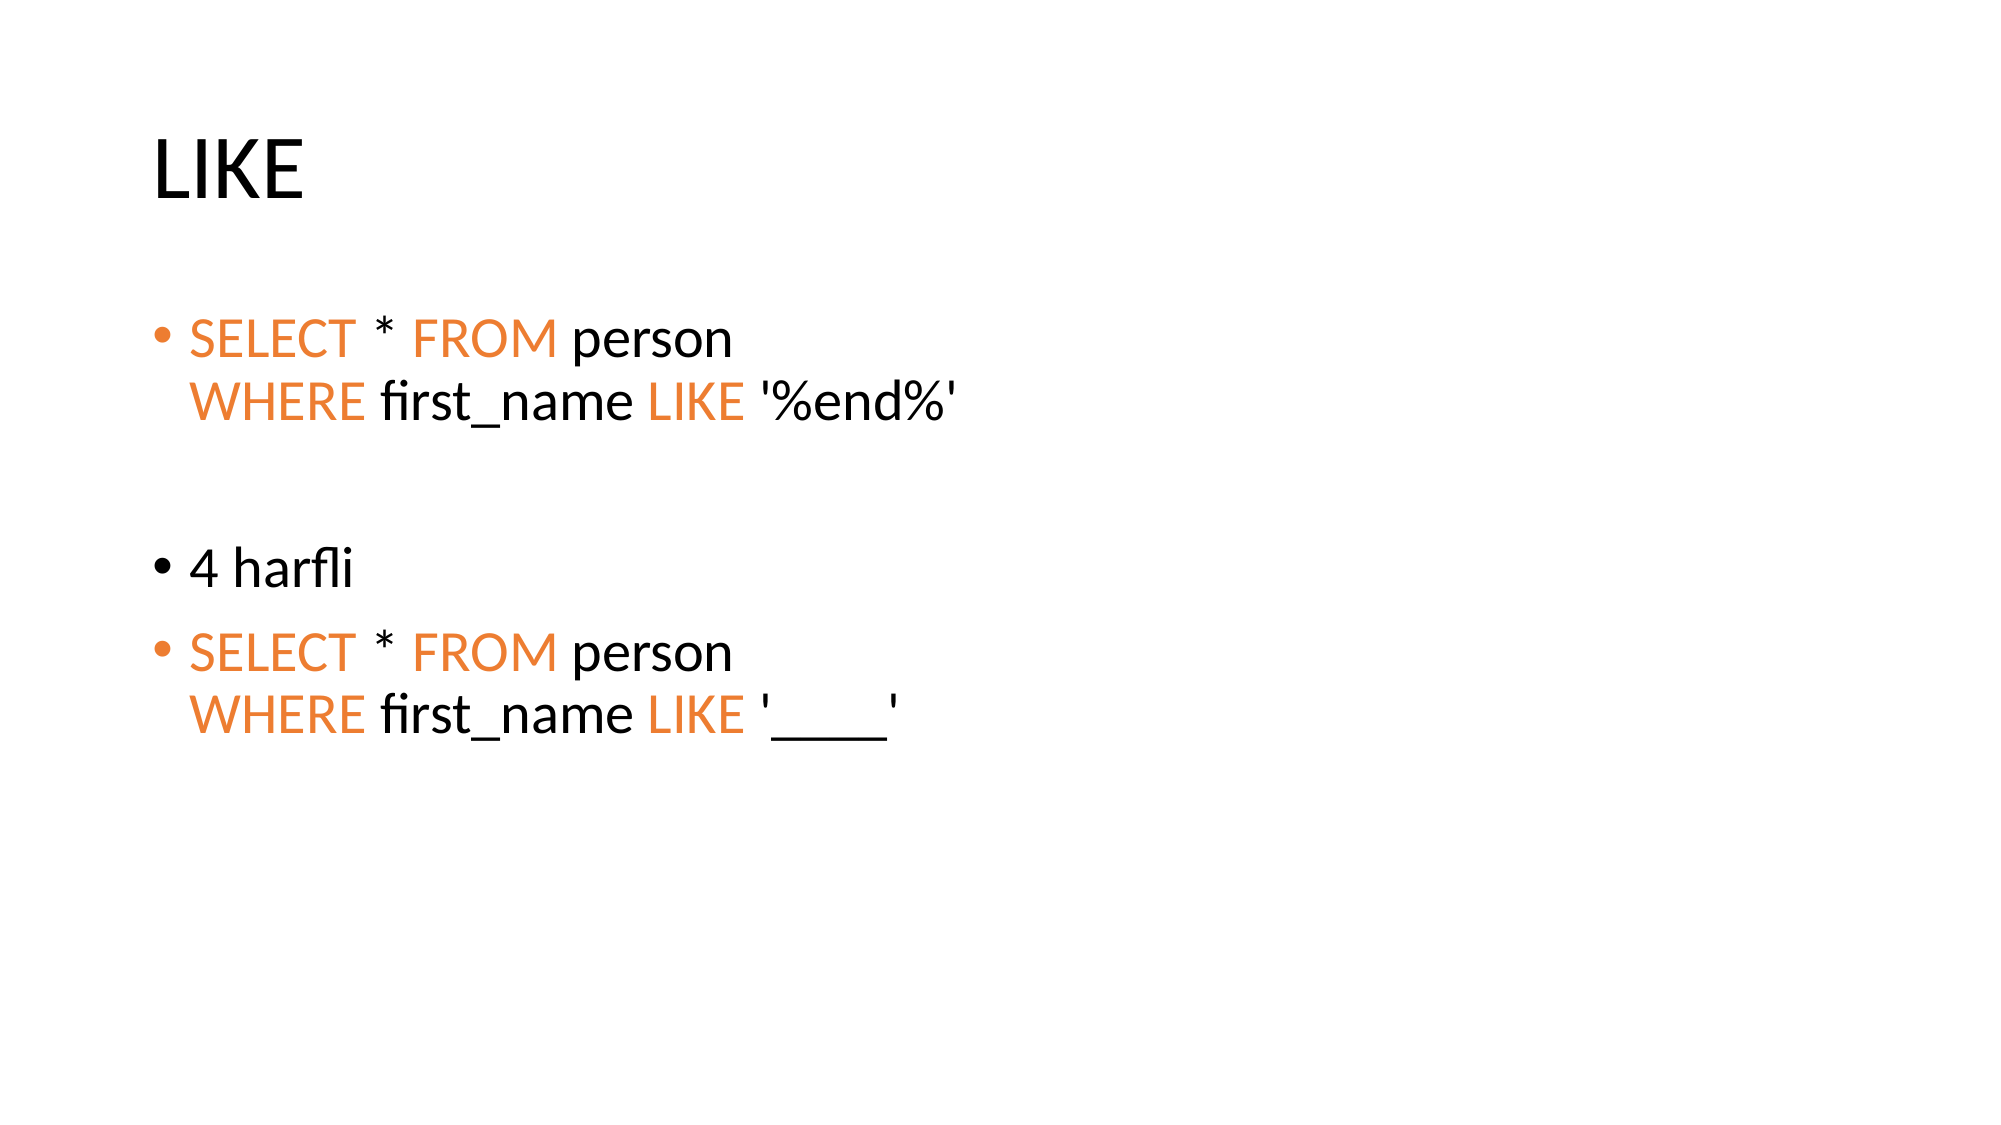

# LIKE
SELECT * FROM person
WHERE first_name LIKE '%end%'

4 harfli
SELECT * FROM person
WHERE first_name LIKE '____'